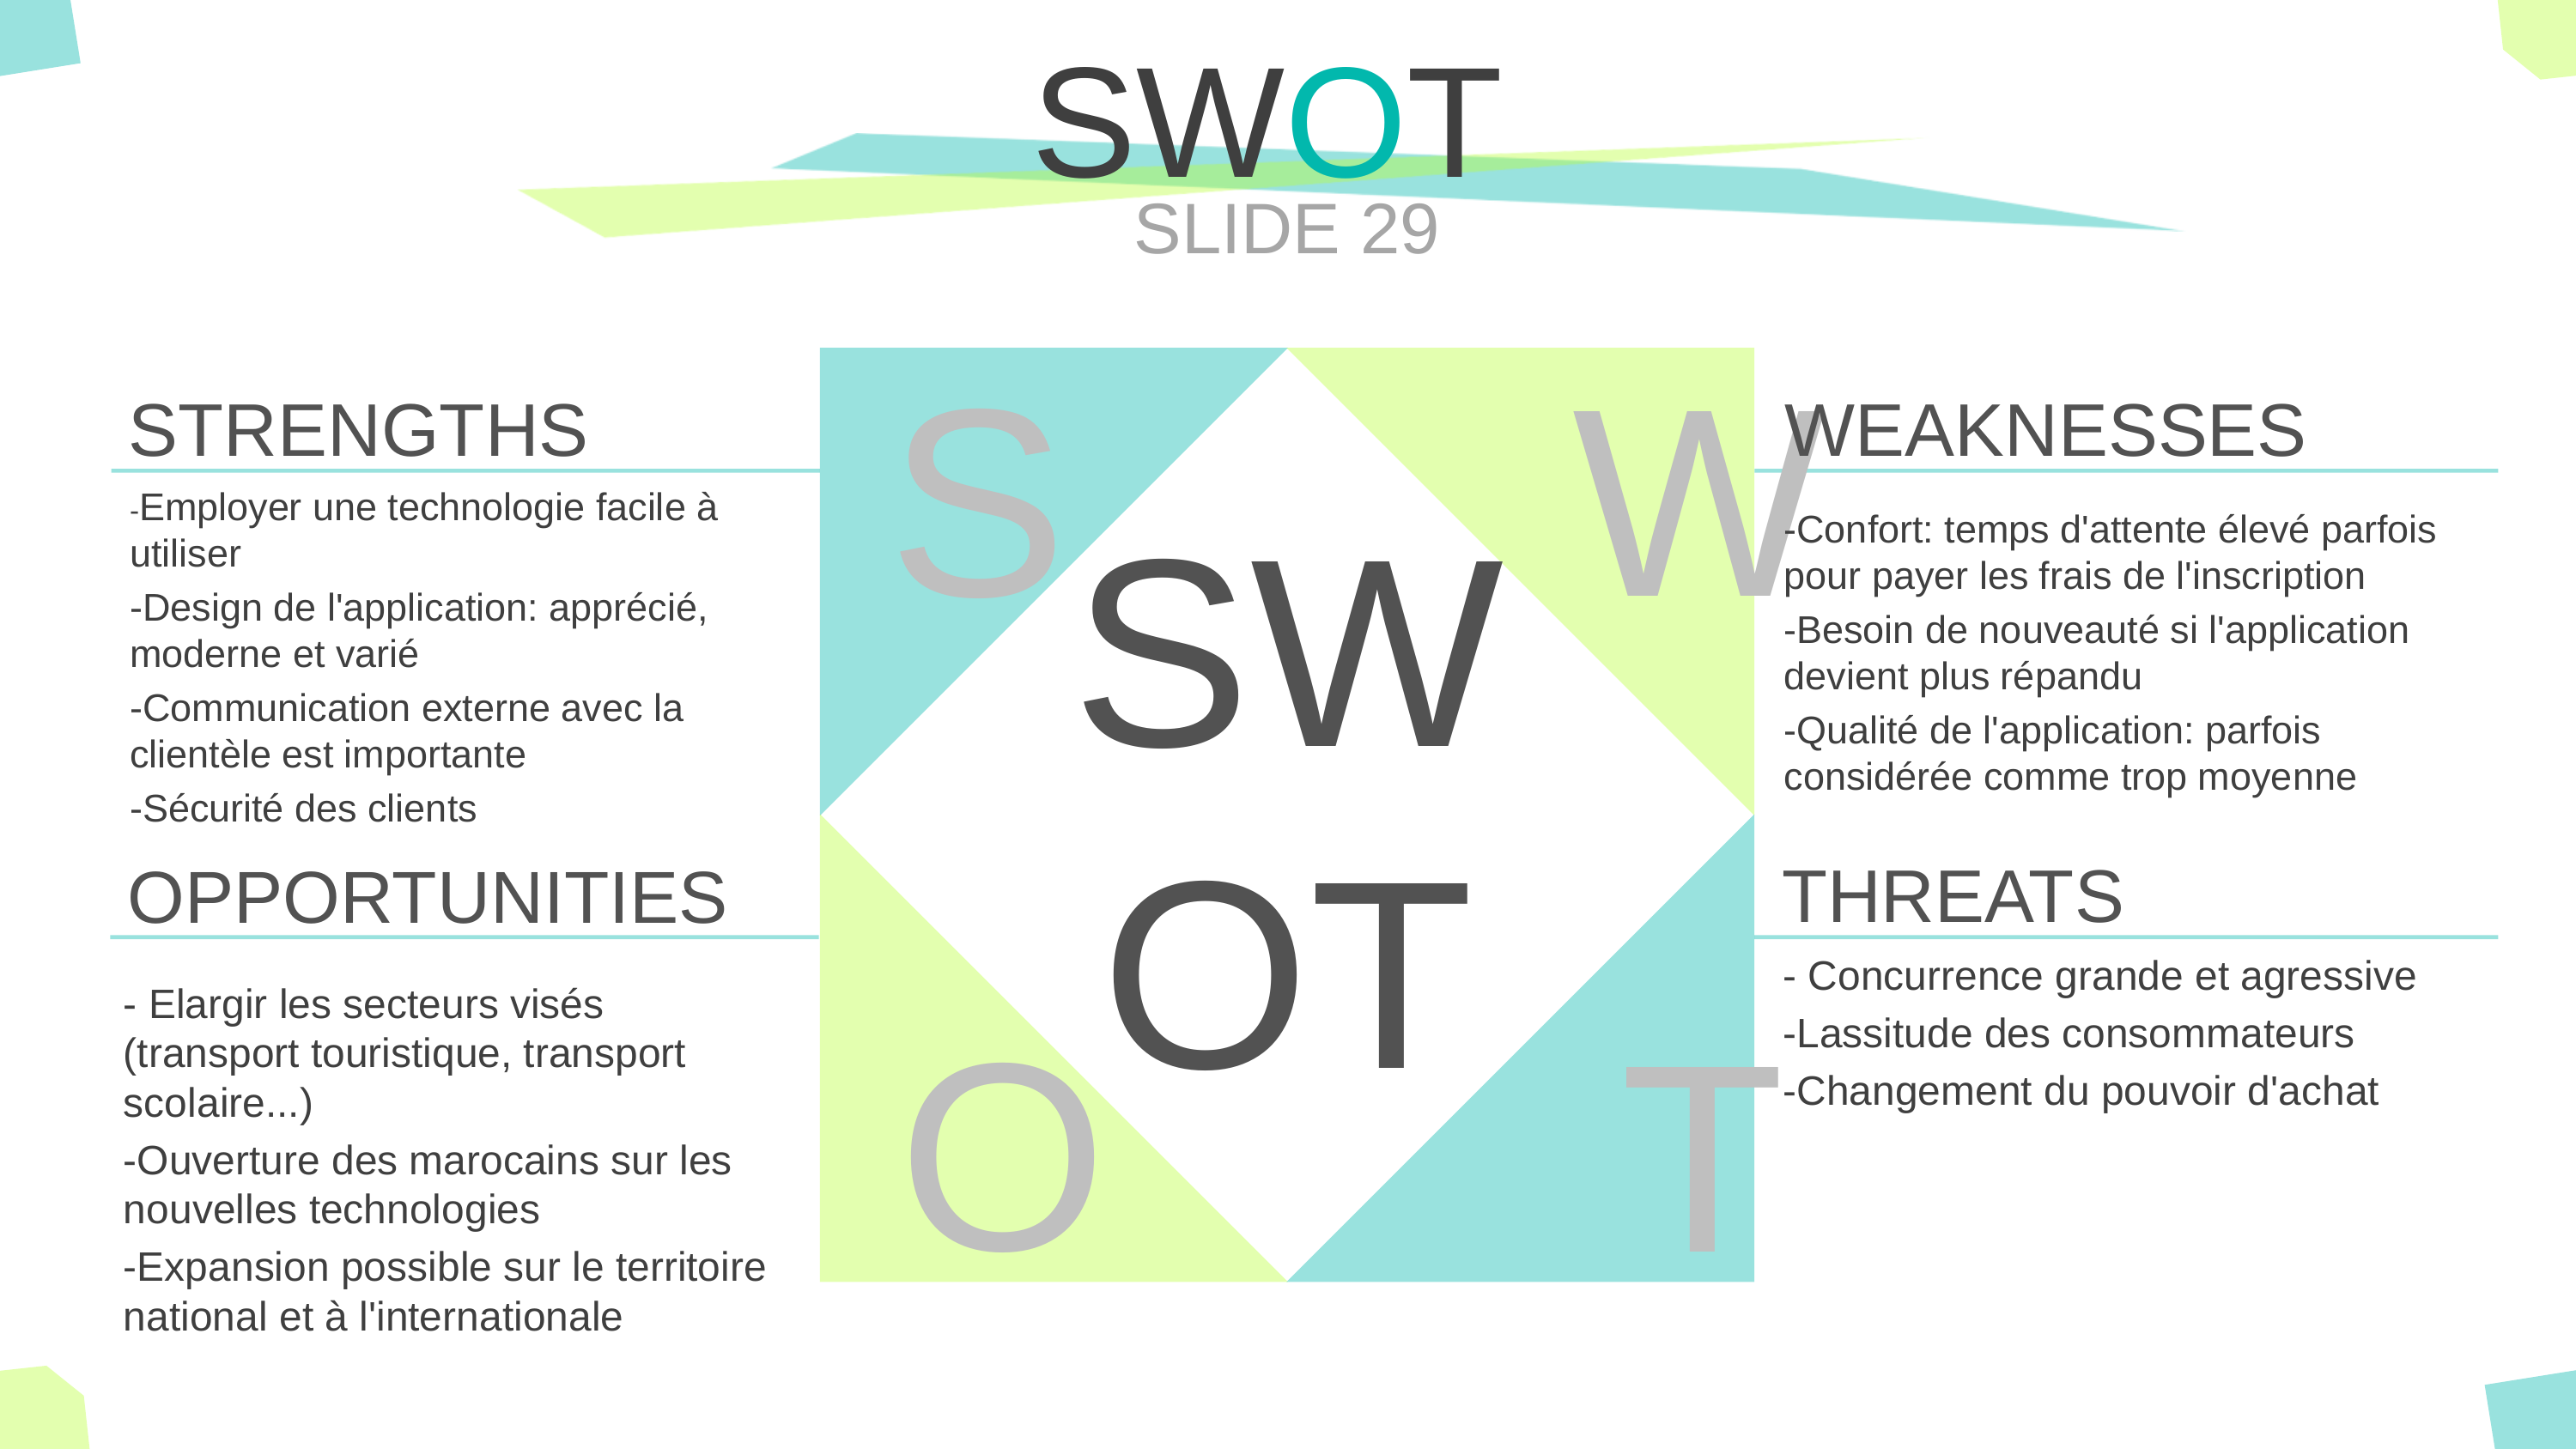

# SWOT
SLIDE 29
STRENGTHS
WEAKNESSES
S
W
-Employer une technologie facile à utiliser
-Design de l'application: apprécié, moderne et varié
-Communication externe avec la clientèle est importante
-Sécurité des clients

-Confort: temps d'attente élevé parfois pour payer les frais de l'inscription
-Besoin de nouveauté si l'application devient plus répandu
-Qualité de l'application: parfois considérée comme trop moyenne
SWOT
OPPORTUNITIES
THREATS
- Concurrence grande et agressive
-Lassitude des consommateurs
-Changement du pouvoir d'achat
- Elargir les secteurs visés (transport touristique, transport scolaire...)
-Ouverture des marocains sur les nouvelles technologies
-Expansion possible sur le territoire national et à l'internationale
O
T